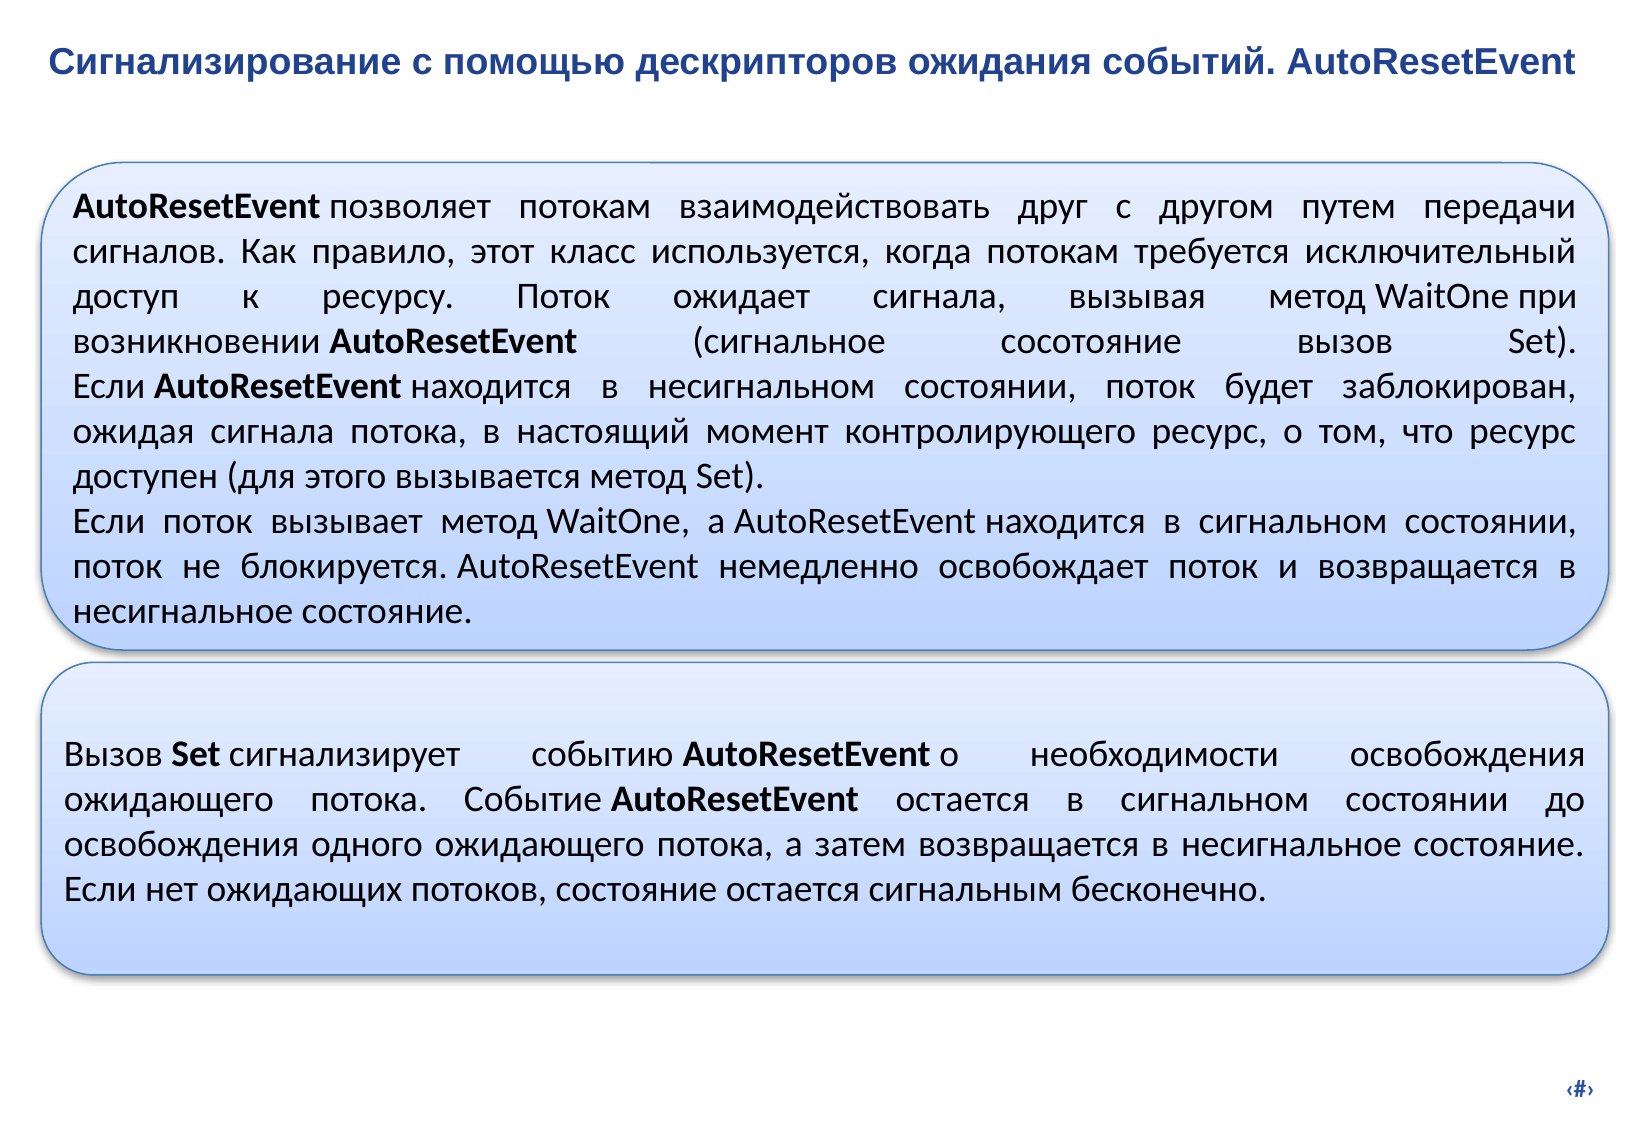

# Сигнализирование с помощью дескрипторов ожидания событий. AutoResetEvent

AutoResetEvent позволяет потокам взаимодействовать друг с другом путем передачи сигналов. Как правило, этот класс используется, когда потокам требуется исключительный доступ к ресурсу. Поток ожидает сигнала, вызывая метод WaitOne при возникновении AutoResetEvent (сигнальное сосотояние вызов Set). Если AutoResetEvent находится в несигнальном состоянии, поток будет заблокирован, ожидая сигнала потока, в настоящий момент контролирующего ресурс, о том, что ресурс доступен (для этого вызывается метод Set).
Если поток вызывает метод WaitOne, а AutoResetEvent находится в сигнальном состоянии, поток не блокируется. AutoResetEvent немедленно освобождает поток и возвращается в несигнальное состояние.

Вызов Set сигнализирует событию AutoResetEvent о необходимости освобождения ожидающего потока. Событие AutoResetEvent остается в сигнальном состоянии до освобождения одного ожидающего потока, а затем возвращается в несигнальное состояние. Если нет ожидающих потоков, состояние остается сигнальным бесконечно.